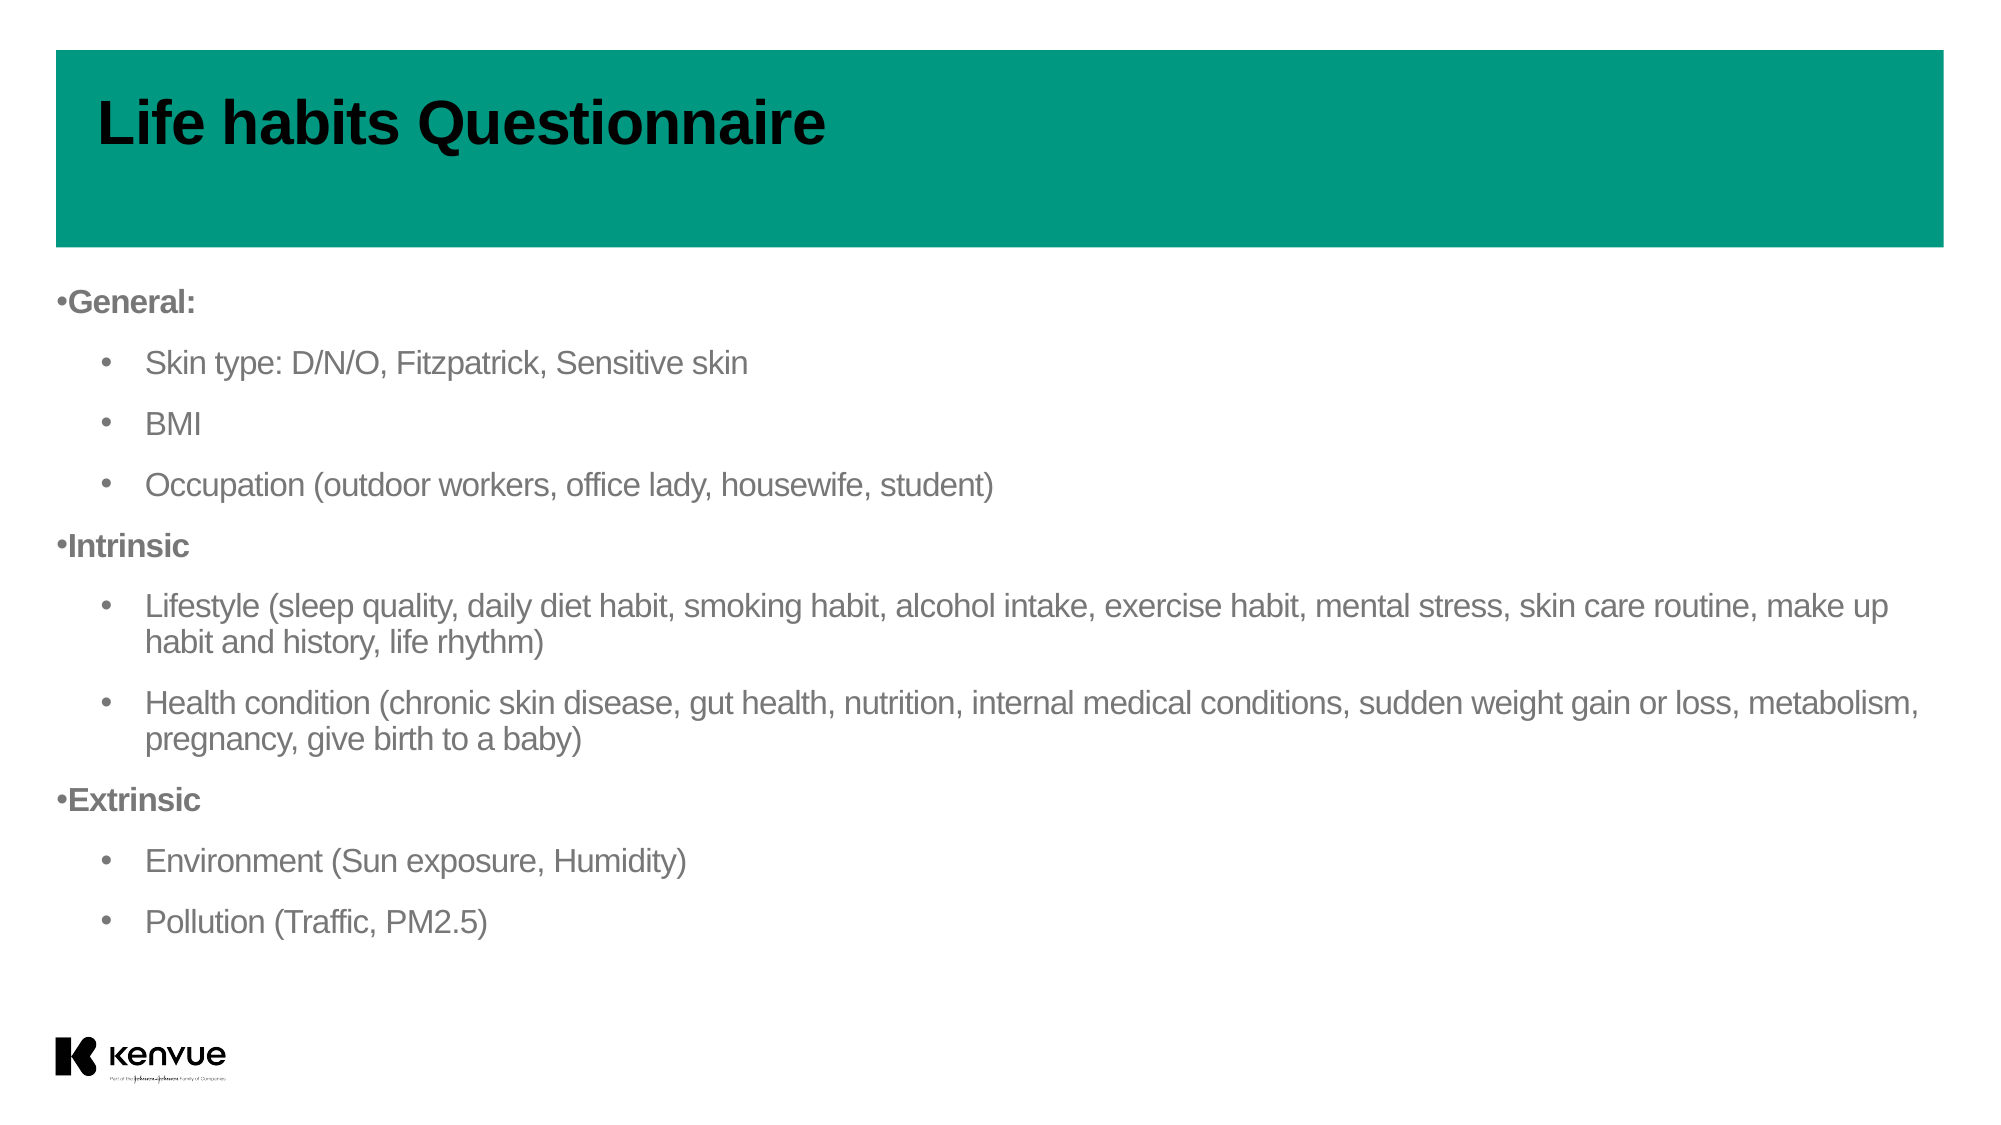

# Life habits Questionnaire

General:
Skin type: D/N/O, Fitzpatrick, Sensitive skin
BMI
Occupation (outdoor workers, office lady, housewife, student)
Intrinsic
Lifestyle (sleep quality, daily diet habit, smoking habit, alcohol intake, exercise habit, mental stress, skin care routine, make up habit and history, life rhythm)
Health condition (chronic skin disease, gut health, nutrition, internal medical conditions, sudden weight gain or loss, metabolism, pregnancy, give birth to a baby)
Extrinsic
Environment (Sun exposure, Humidity)
Pollution (Traffic, PM2.5)